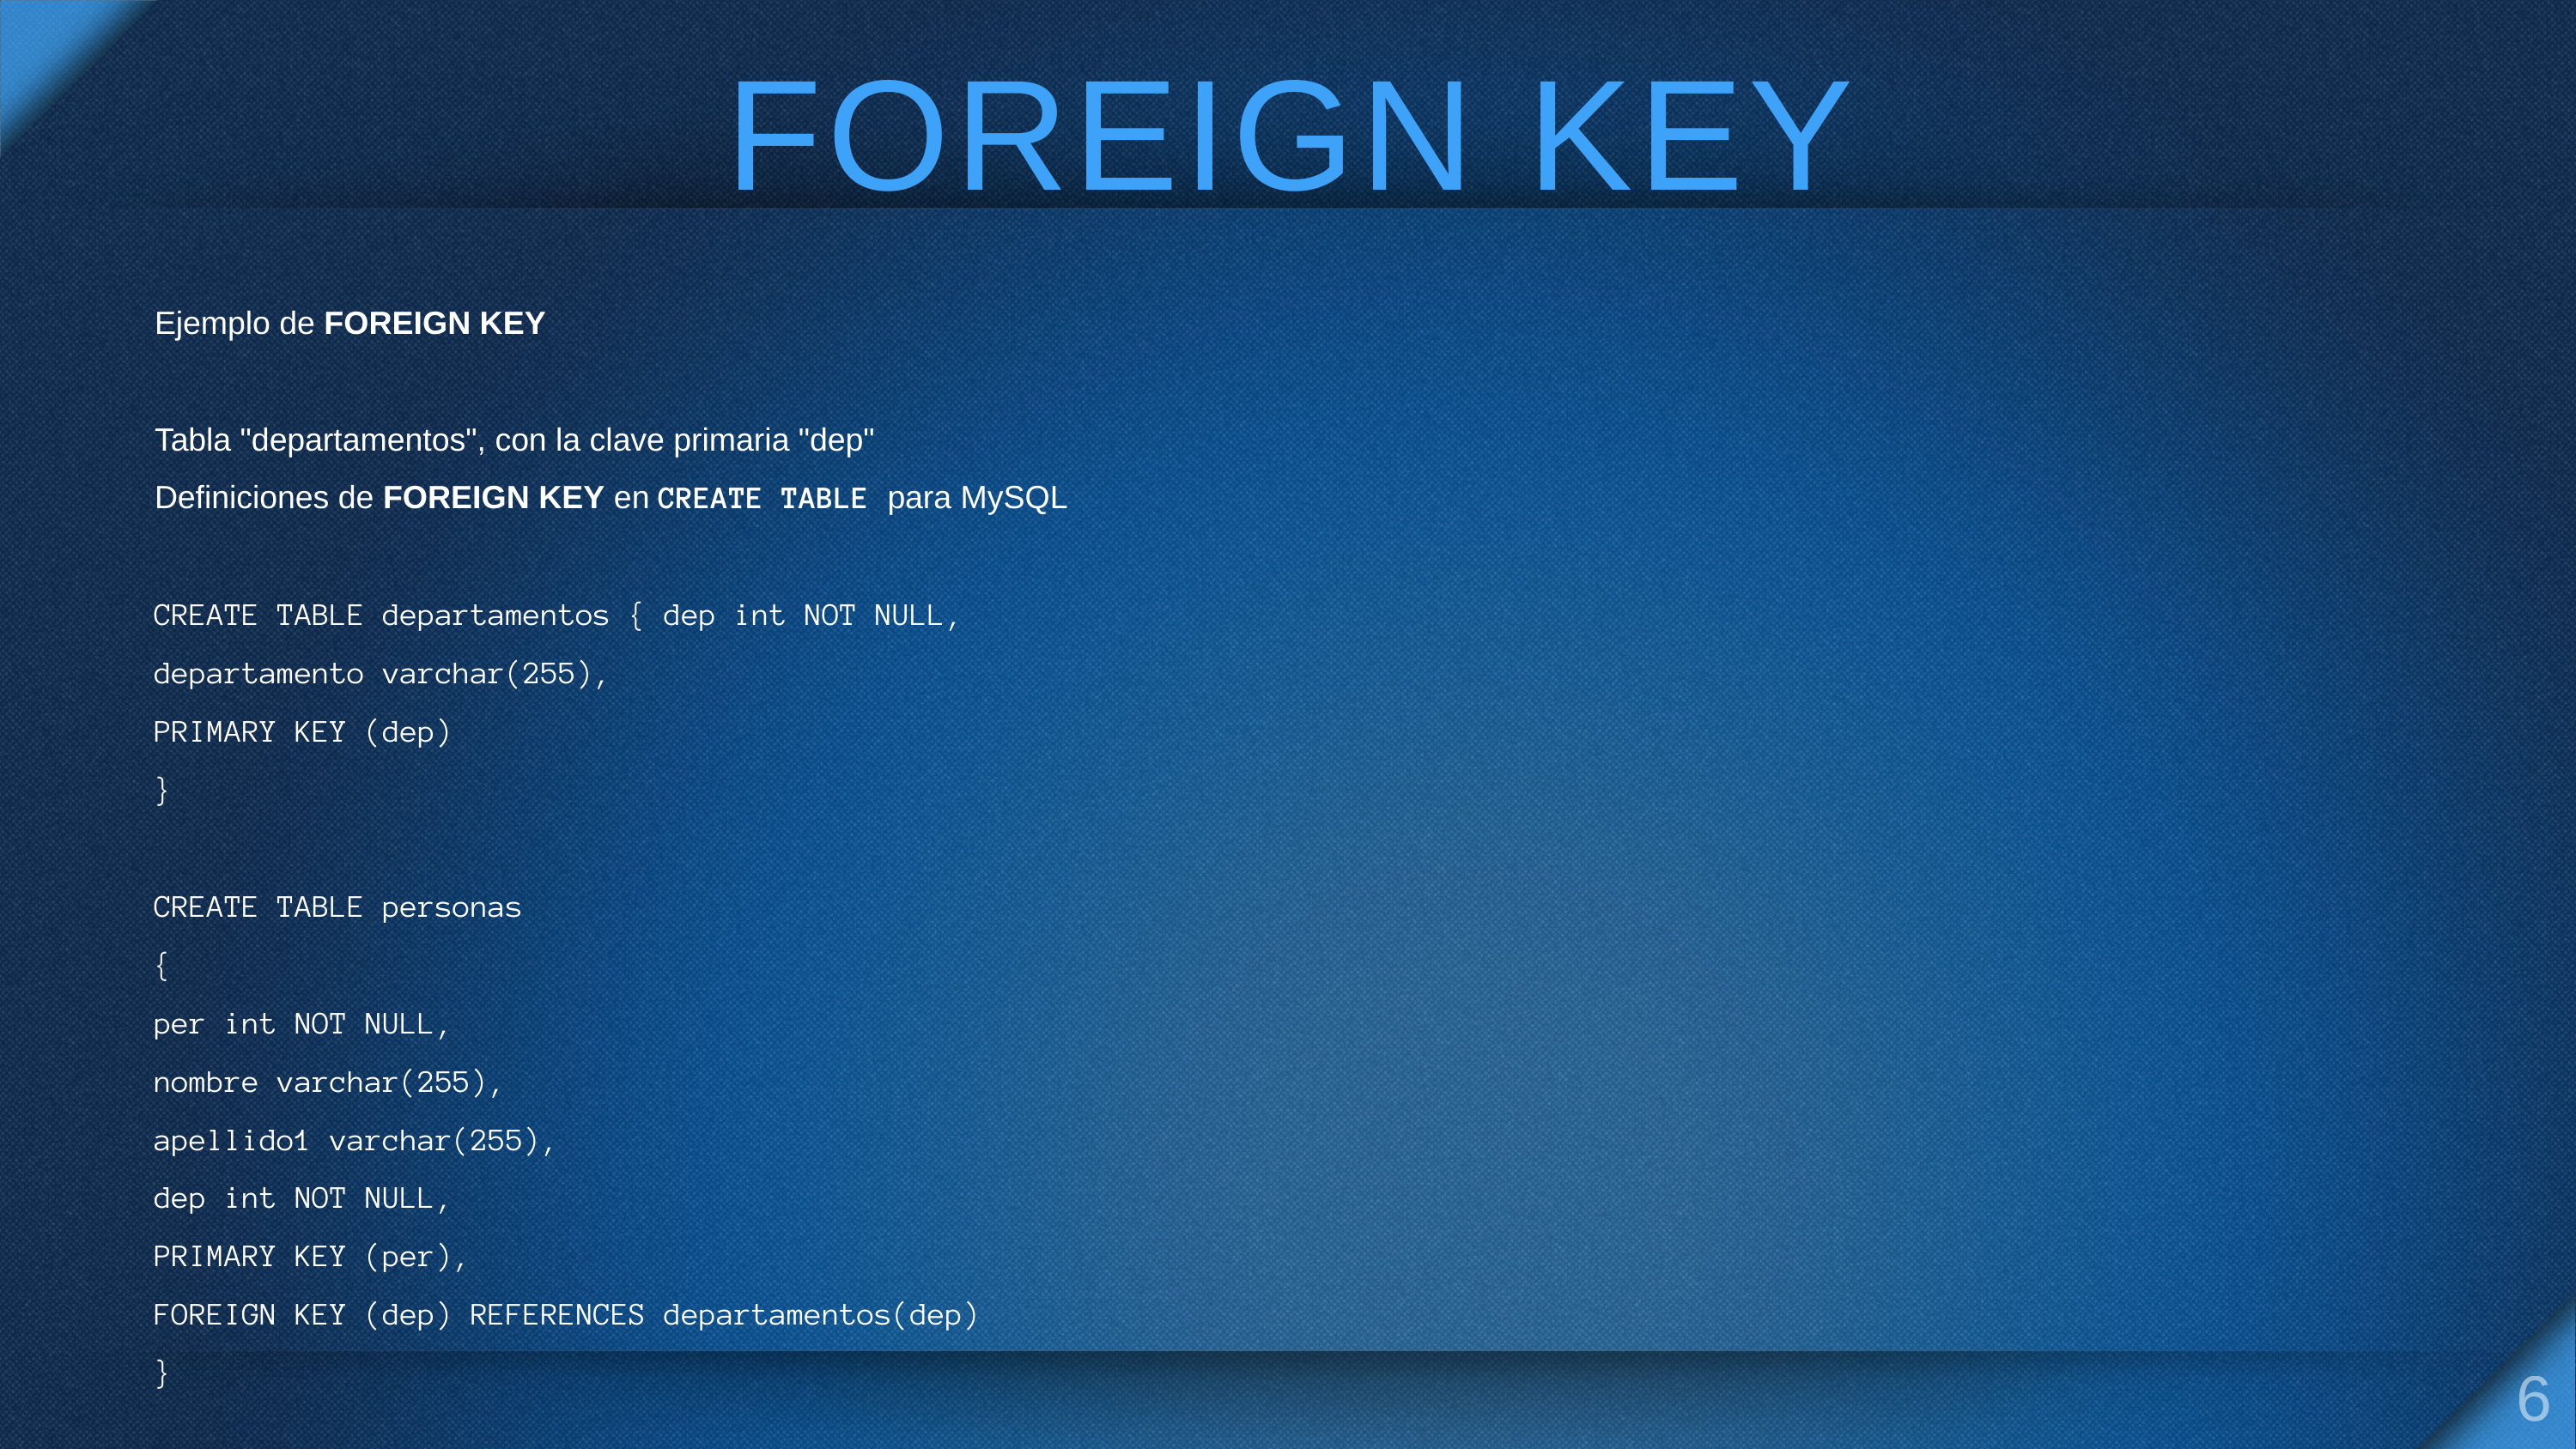

# FOREIGN KEY

Ejemplo de FOREIGN KEY

Tabla "departamentos", con la clave primaria "dep"
Definiciones de FOREIGN KEY en CREATE TABLE para MySQL

CREATE TABLE departamentos { dep int NOT NULL,
departamento varchar(255),
PRIMARY KEY (dep)
}

CREATE TABLE personas
{
per int NOT NULL,
nombre varchar(255),
apellido1 varchar(255),
dep int NOT NULL,
PRIMARY KEY (per),
FOREIGN KEY (dep) REFERENCES departamentos(dep)
}

6